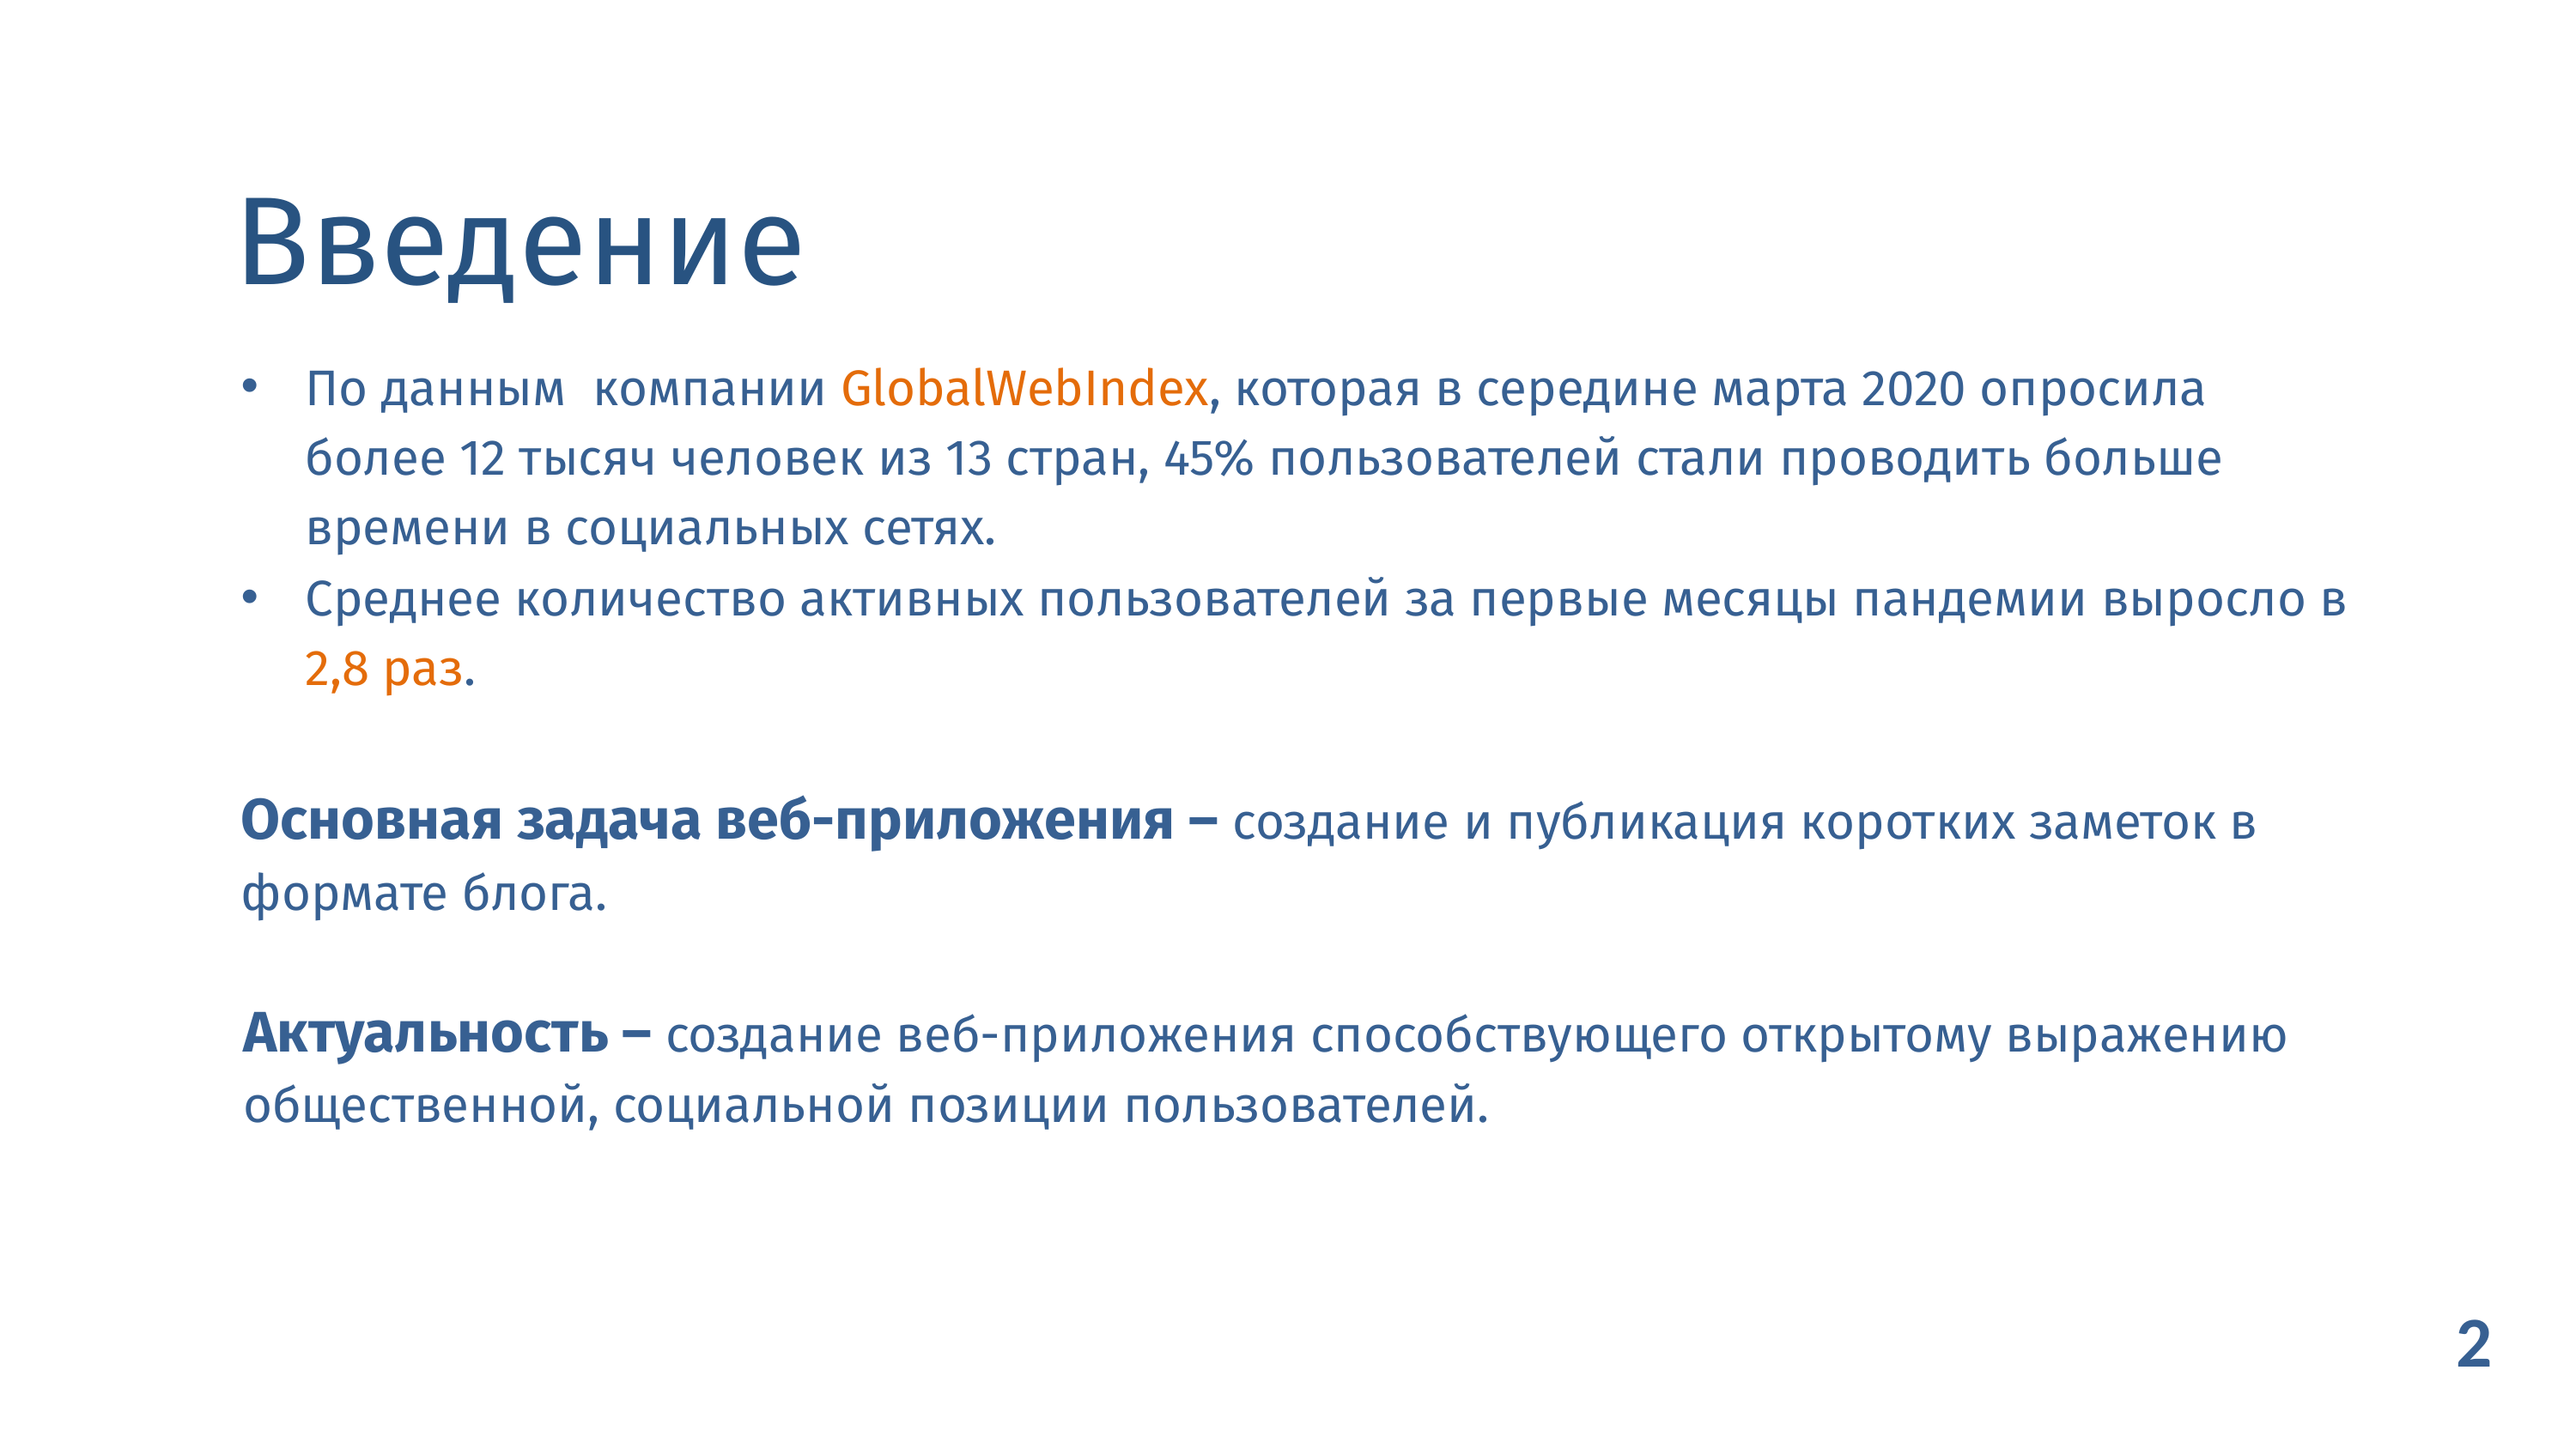

Введение
По данным  компании GlobalWebIndex, которая в середине марта 2020 опросила более 12 тысяч человек из 13 стран, 45% пользователей стали проводить больше времени в социальных сетях.
Среднее количество активных пользователей за первые месяцы пандемии выросло в 2,8 раз.

Основная задача веб-приложения – создание и публикация коротких заметок в формате блога.
Актуальность – создание веб-приложения способствующего открытому выражению общественной, социальной позиции пользователей.
2